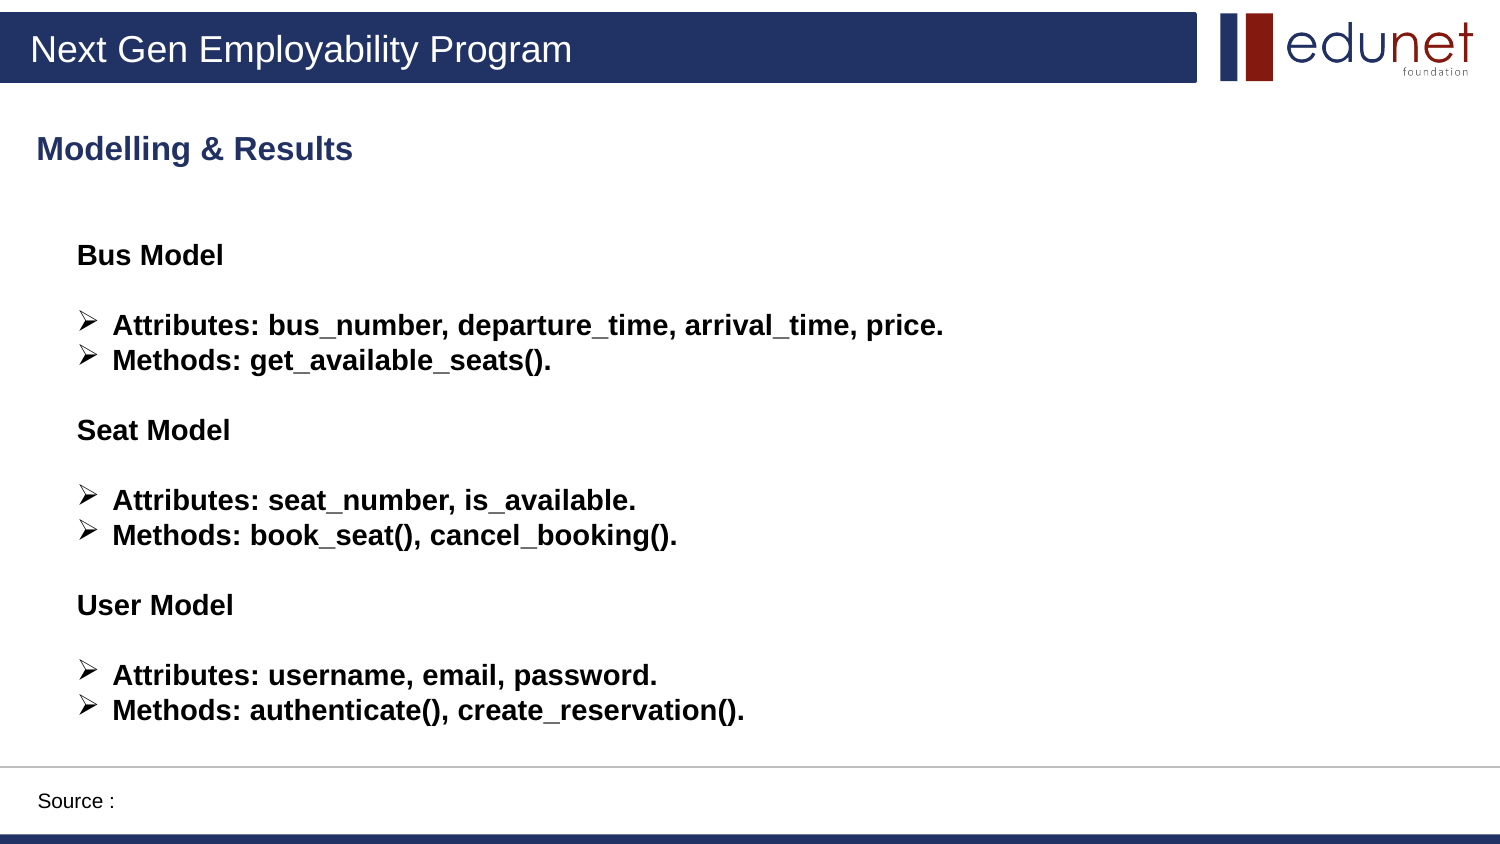

Modelling & Results
Bus Model

Attributes: bus_number, departure_time, arrival_time, price.
Methods: get_available_seats().

Seat Model

Attributes: seat_number, is_available.
Methods: book_seat(), cancel_booking().

User Model

Attributes: username, email, password.
Methods: authenticate(), create_reservation().

Source :